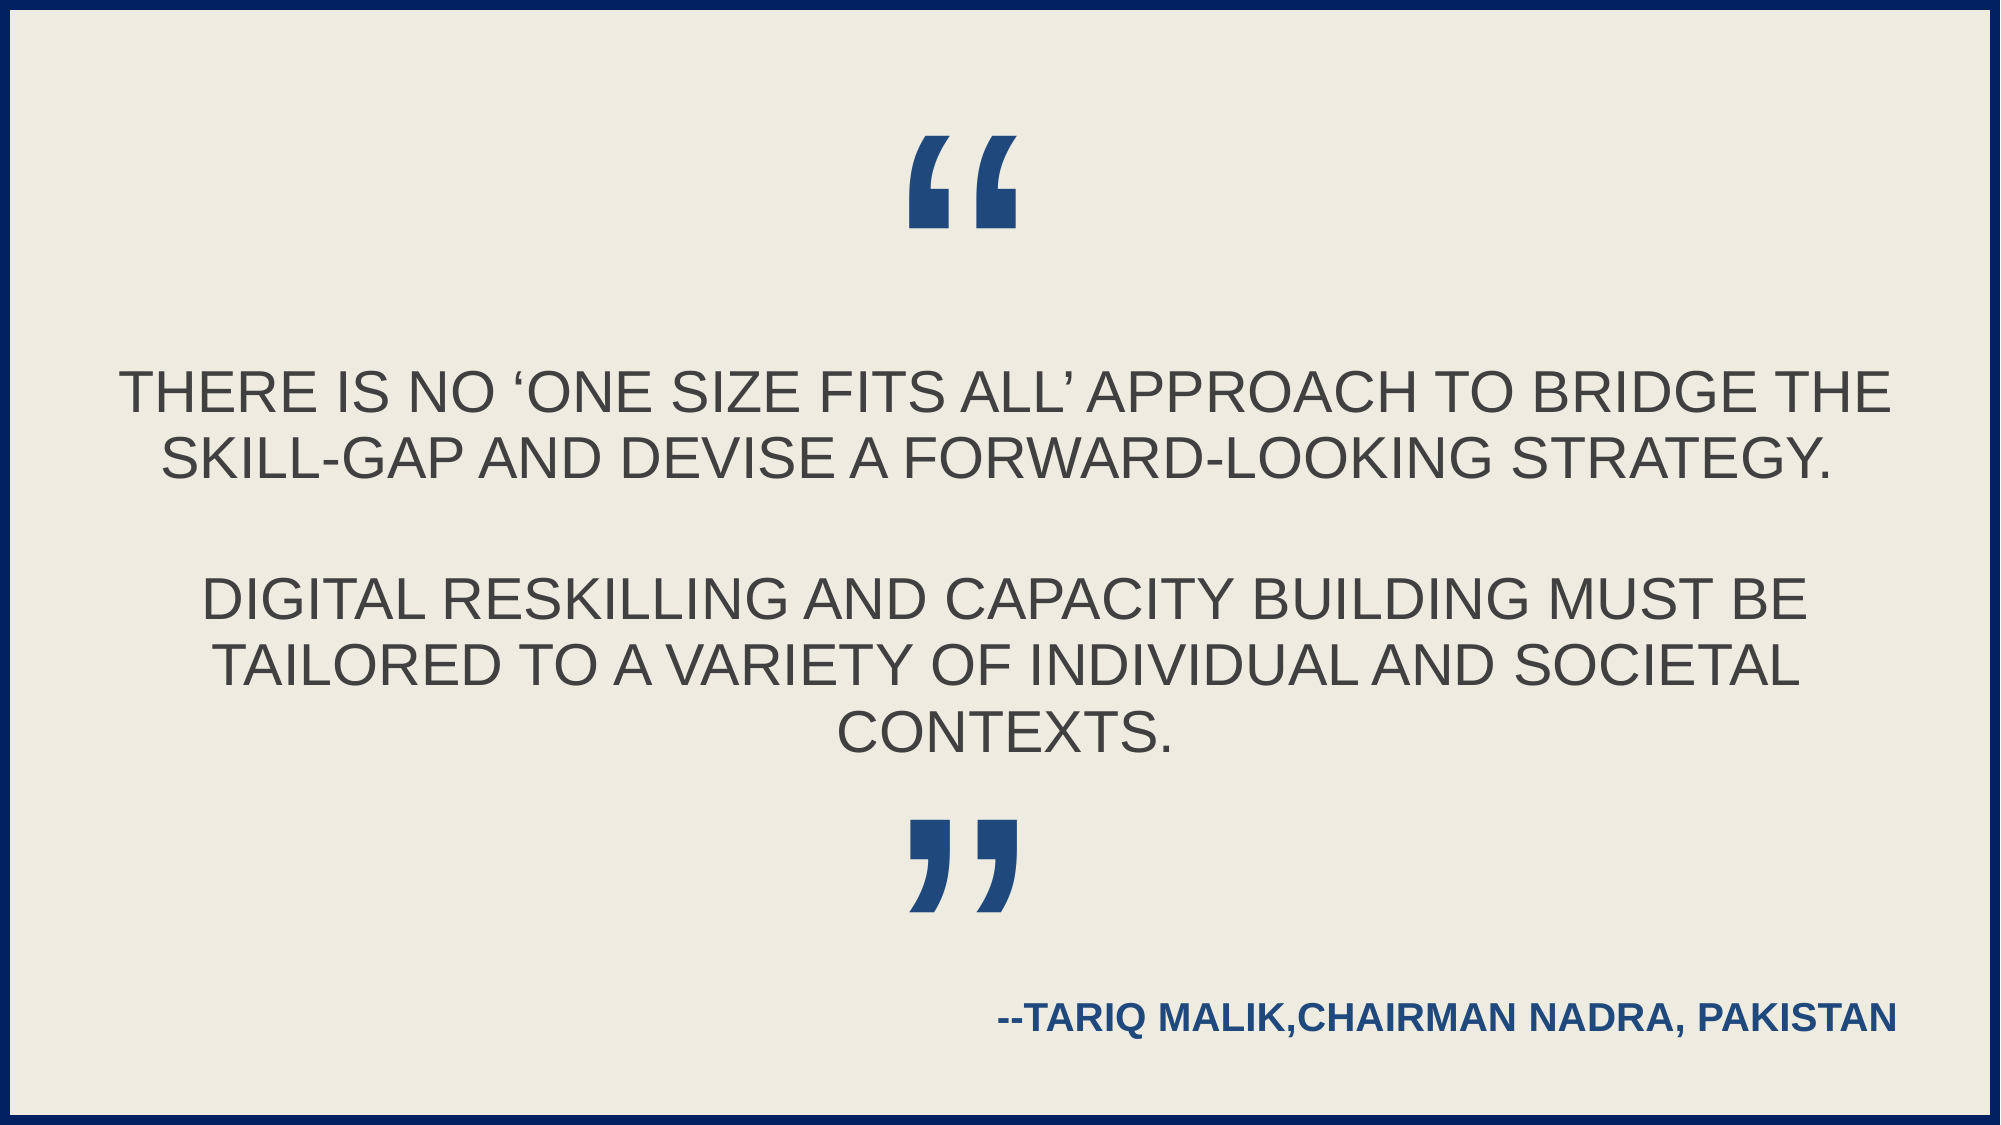

2

+

“
THERE IS NO ‘ONE SIZE FITS ALL’ APPROACH TO BRIDGE THE SKILL-GAP AND DEVISE A FORWARD-LOOKING STRATEGY.

DIGITAL RESKILLING AND CAPACITY BUILDING MUST BE TAILORED TO A VARIETY OF INDIVIDUAL AND SOCIETAL CONTEXTS.
”
--TARIQ MALIK,CHAIRMAN NADRA, PAKISTAN